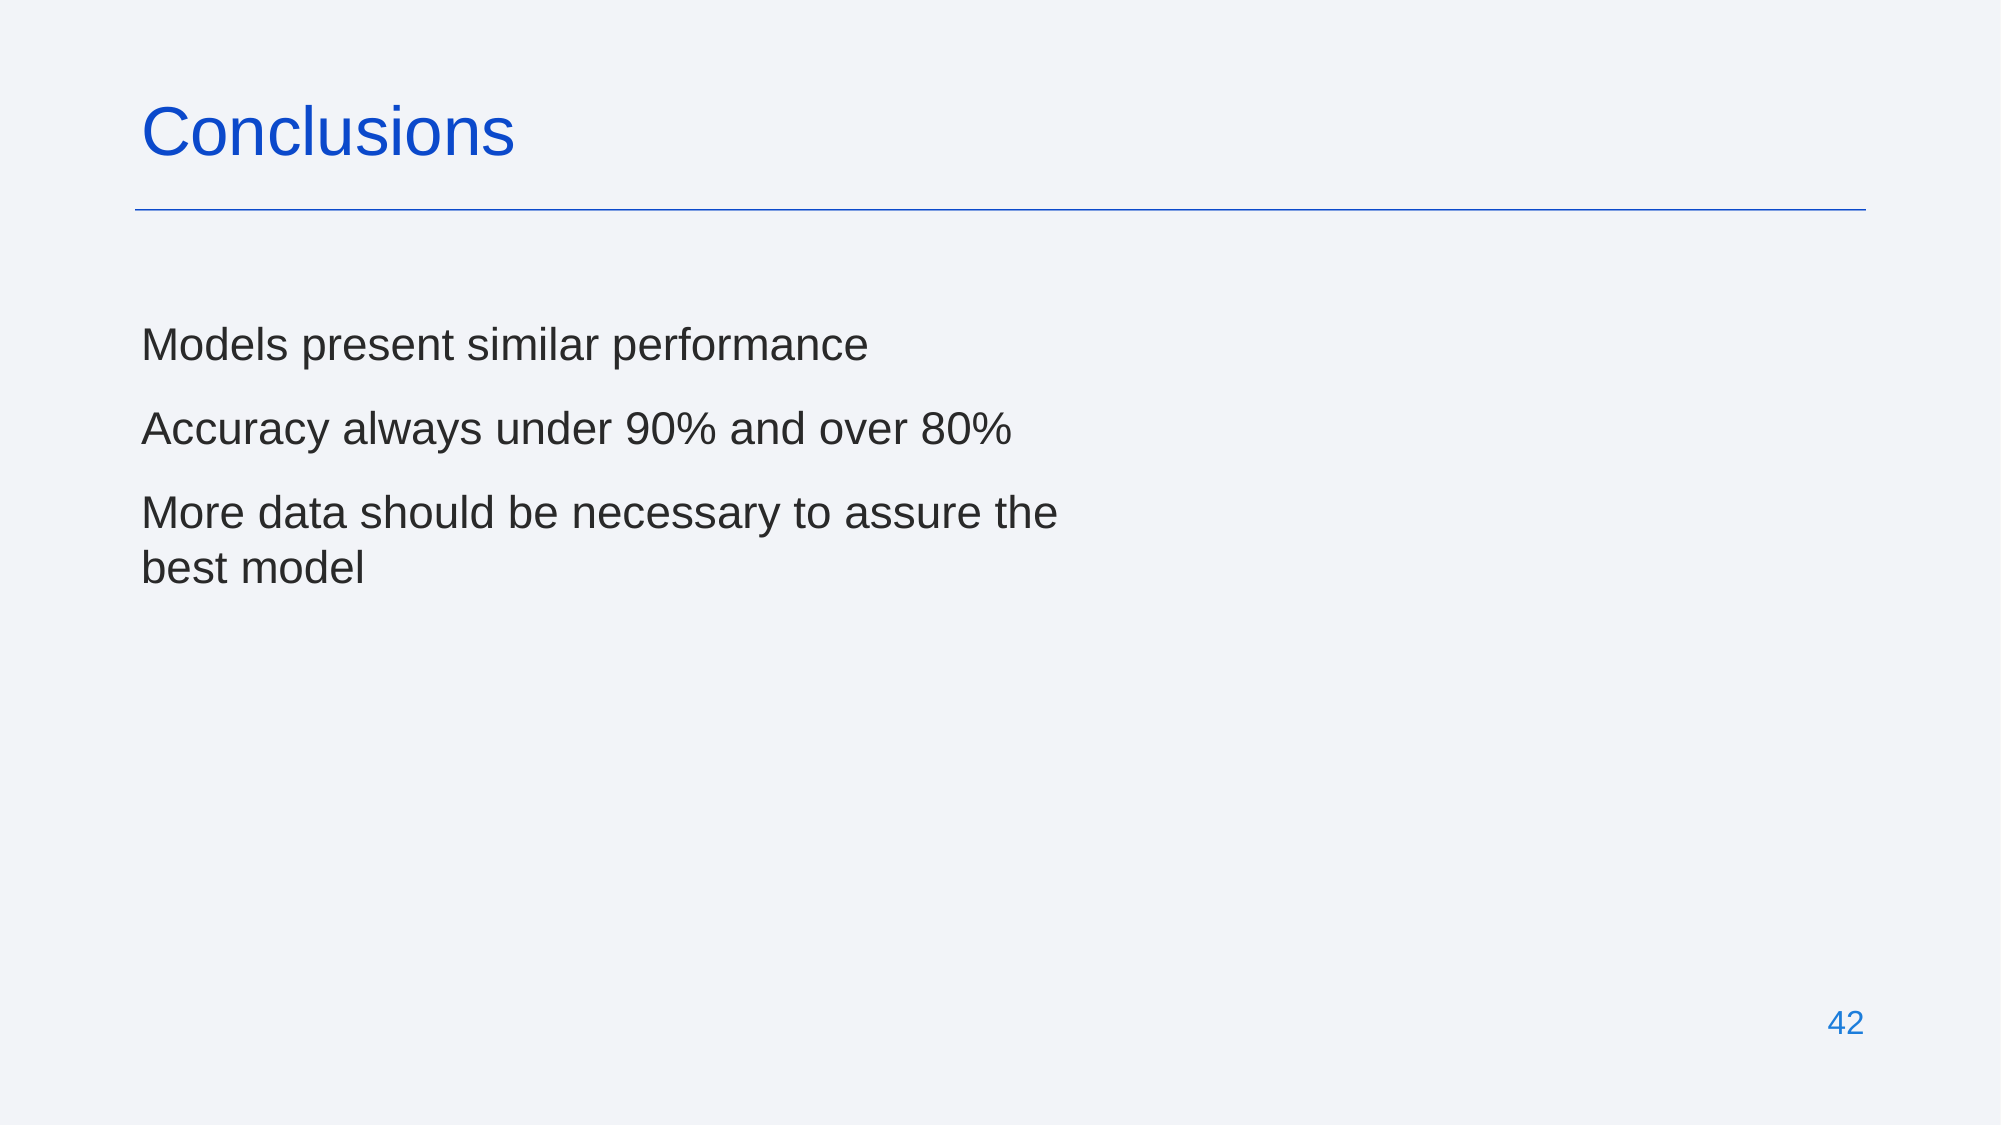

Conclusions
# Models present similar performance
Accuracy always under 90% and over 80%
More data should be necessary to assure the best model

42